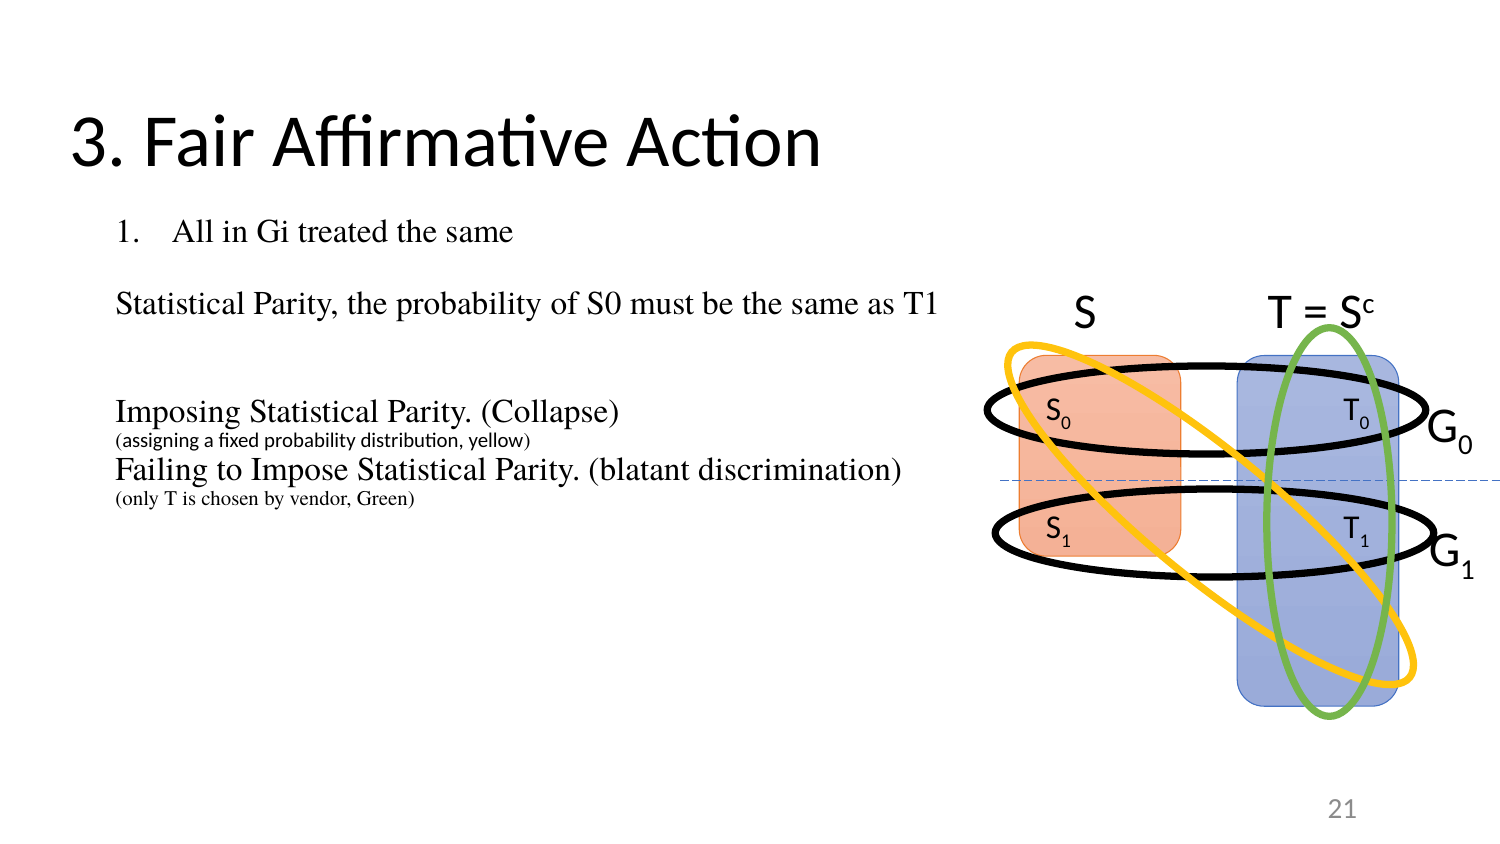

# 3. Fair Affirmative Action

All in Gi treated the same

Statistical Parity, the probability of S0 must be the same as T1

Imposing Statistical Parity. (Collapse)
(assigning a fixed probability distribution, yellow)
Failing to Impose Statistical Parity. (blatant discrimination)
(only T is chosen by vendor, Green)

S
T = Sc

S0
T0
G0

T1
S1
G1
21